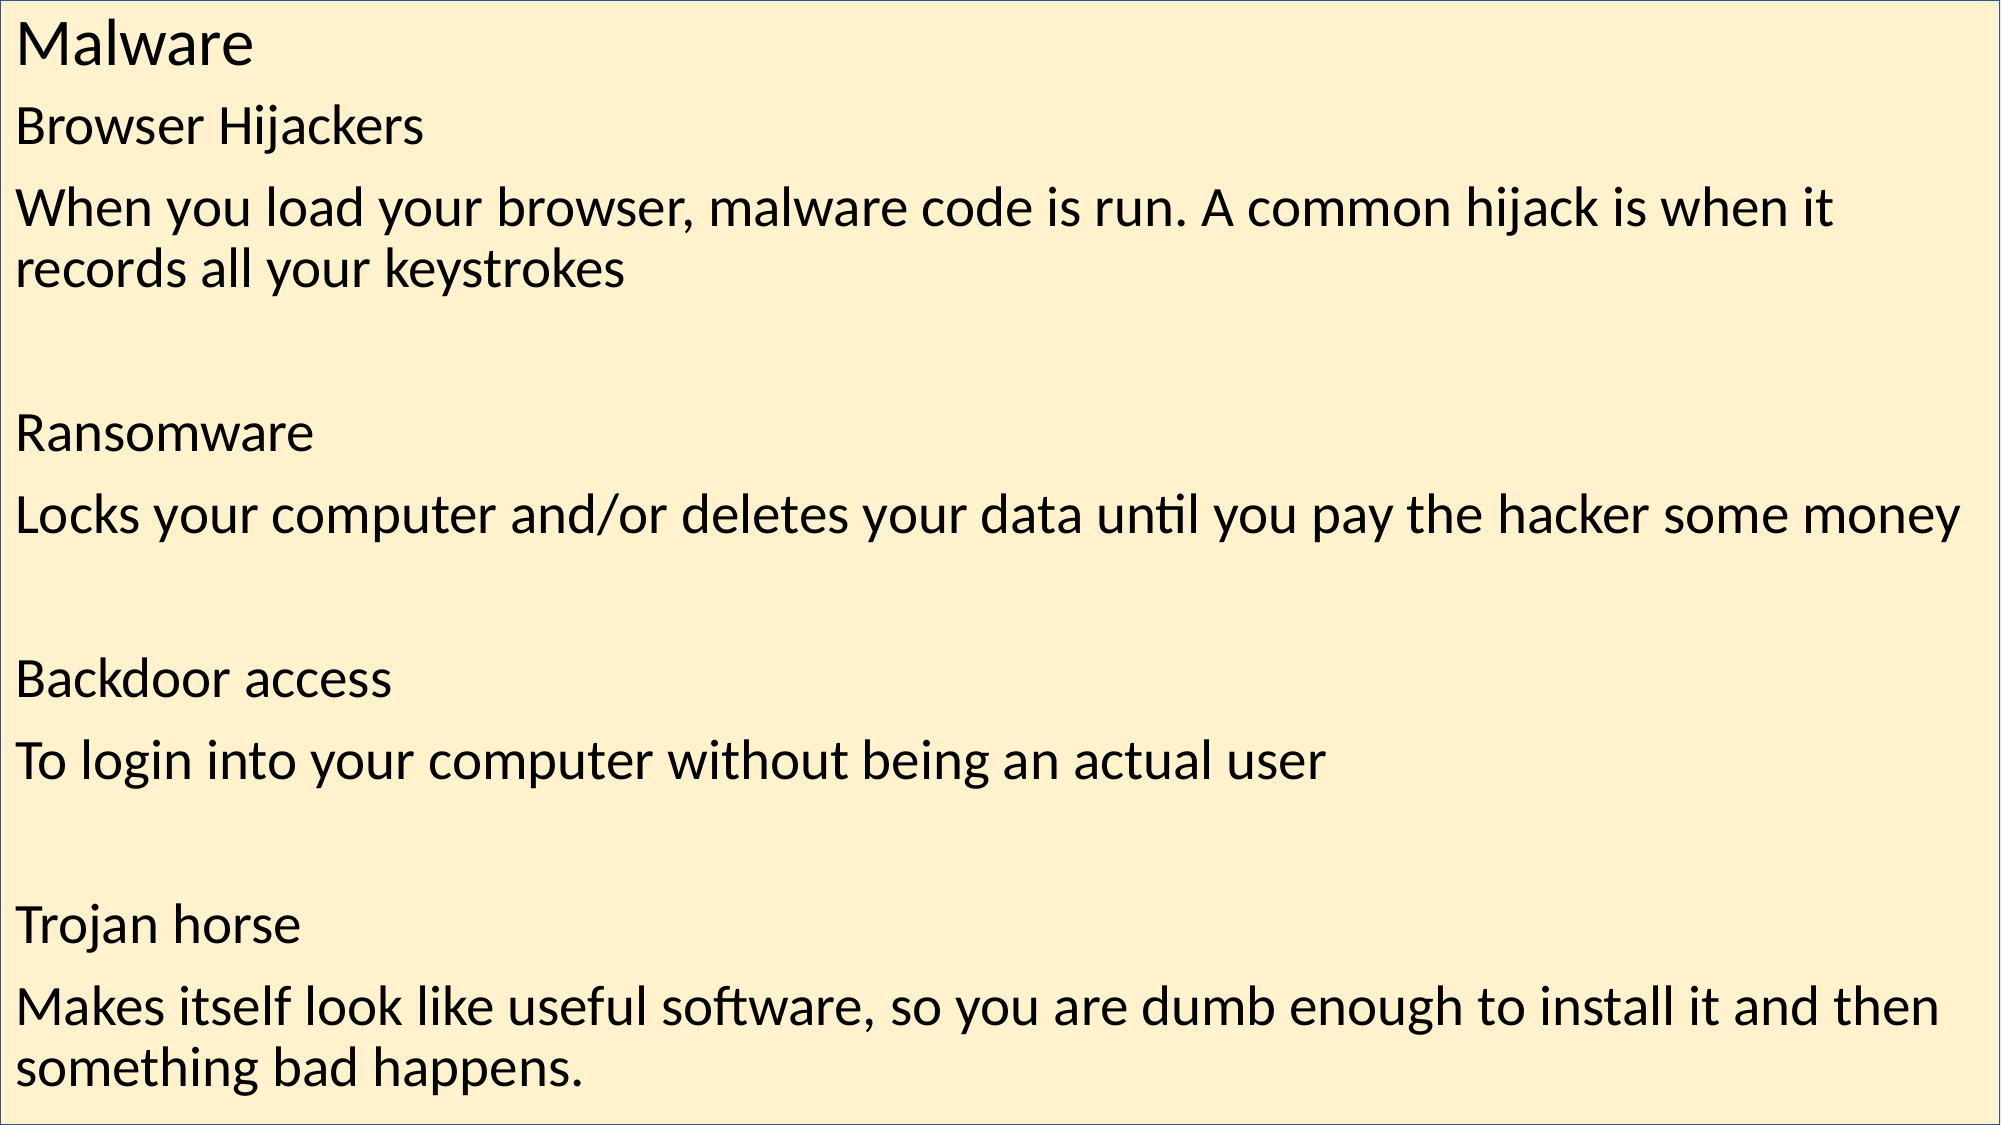

# Malware
Browser Hijackers
When you load your browser, malware code is run. A common hijack is when it records all your keystrokes

Ransomware
Locks your computer and/or deletes your data until you pay the hacker some money

Backdoor access
To login into your computer without being an actual user

Trojan horse
Makes itself look like useful software, so you are dumb enough to install it and then something bad happens.